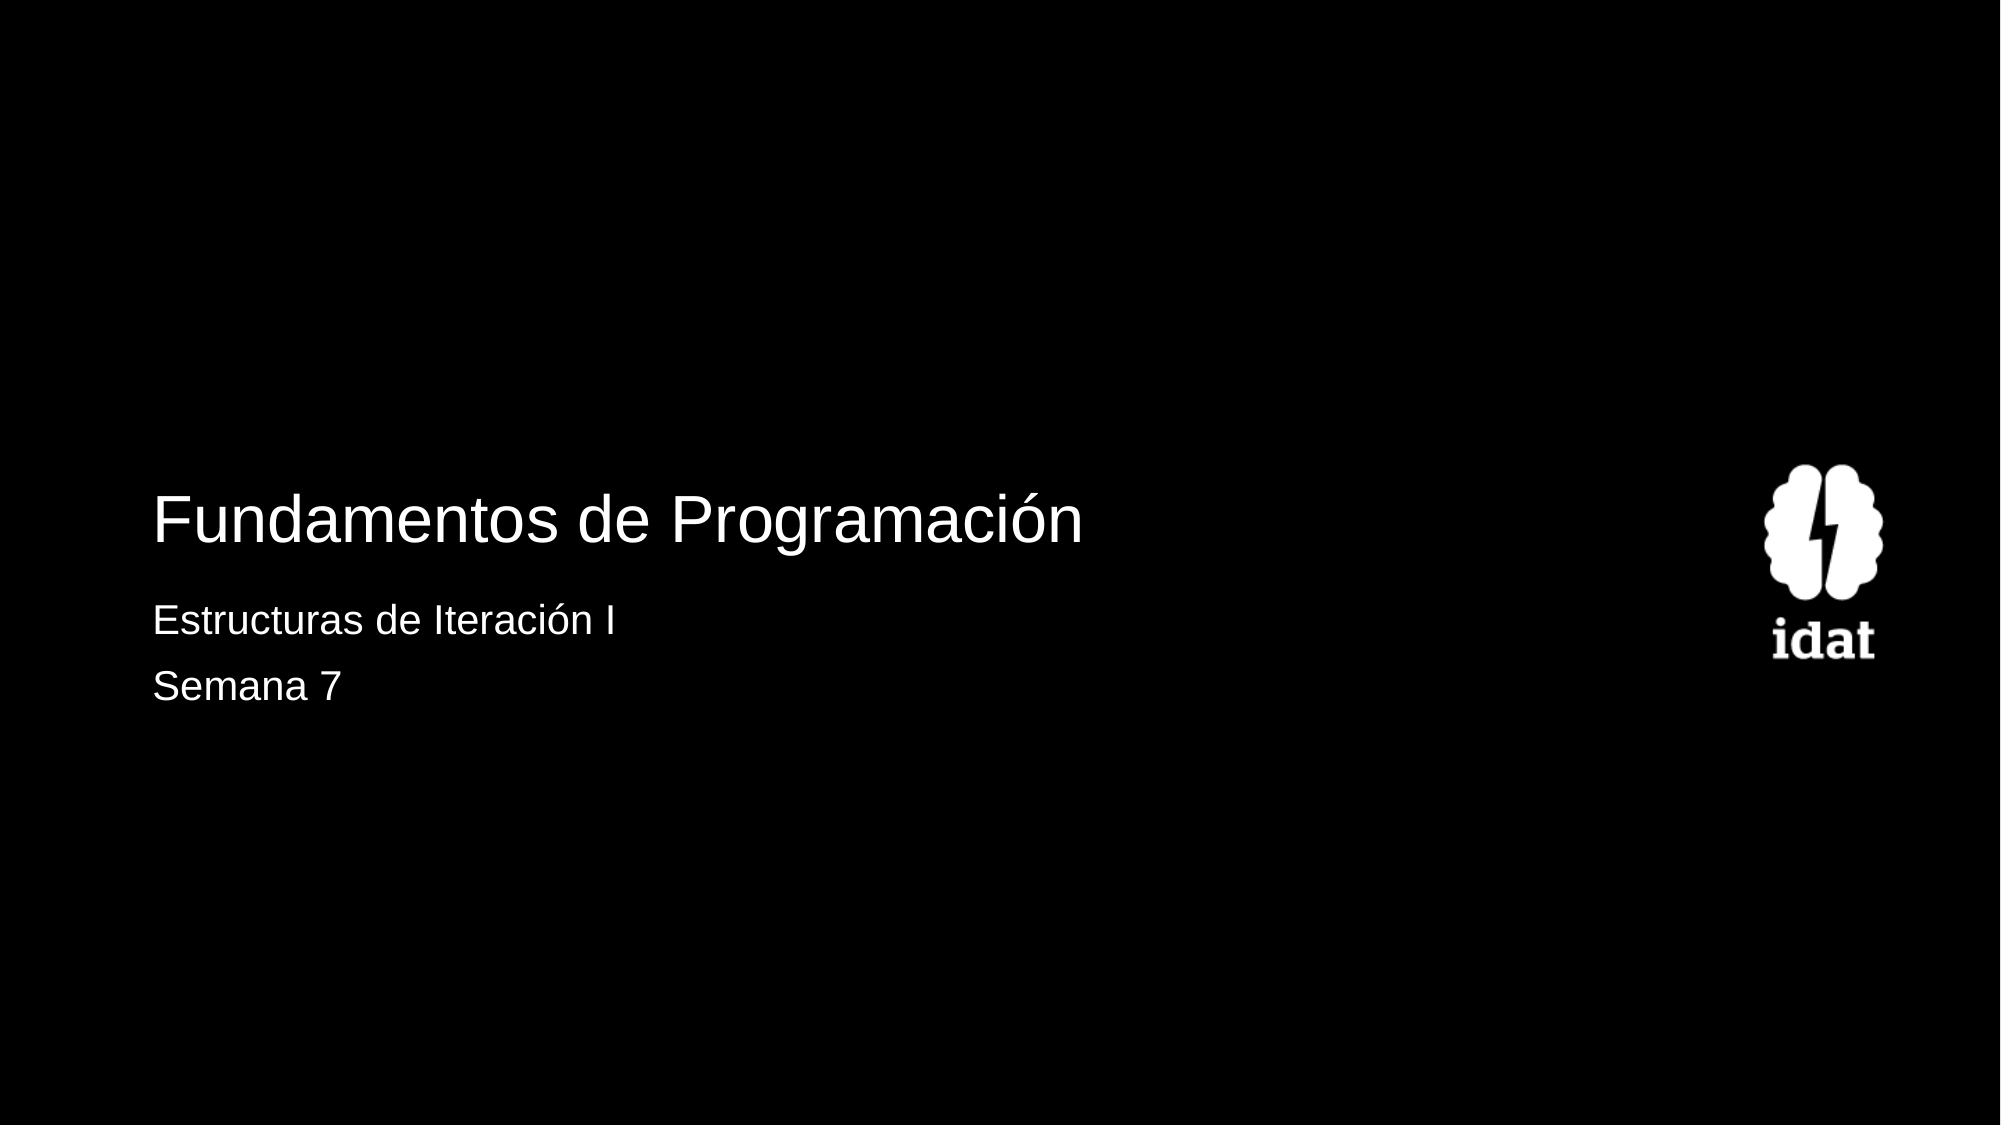

# Fundamentos de Programación
Estructuras de Iteración I
Semana 7